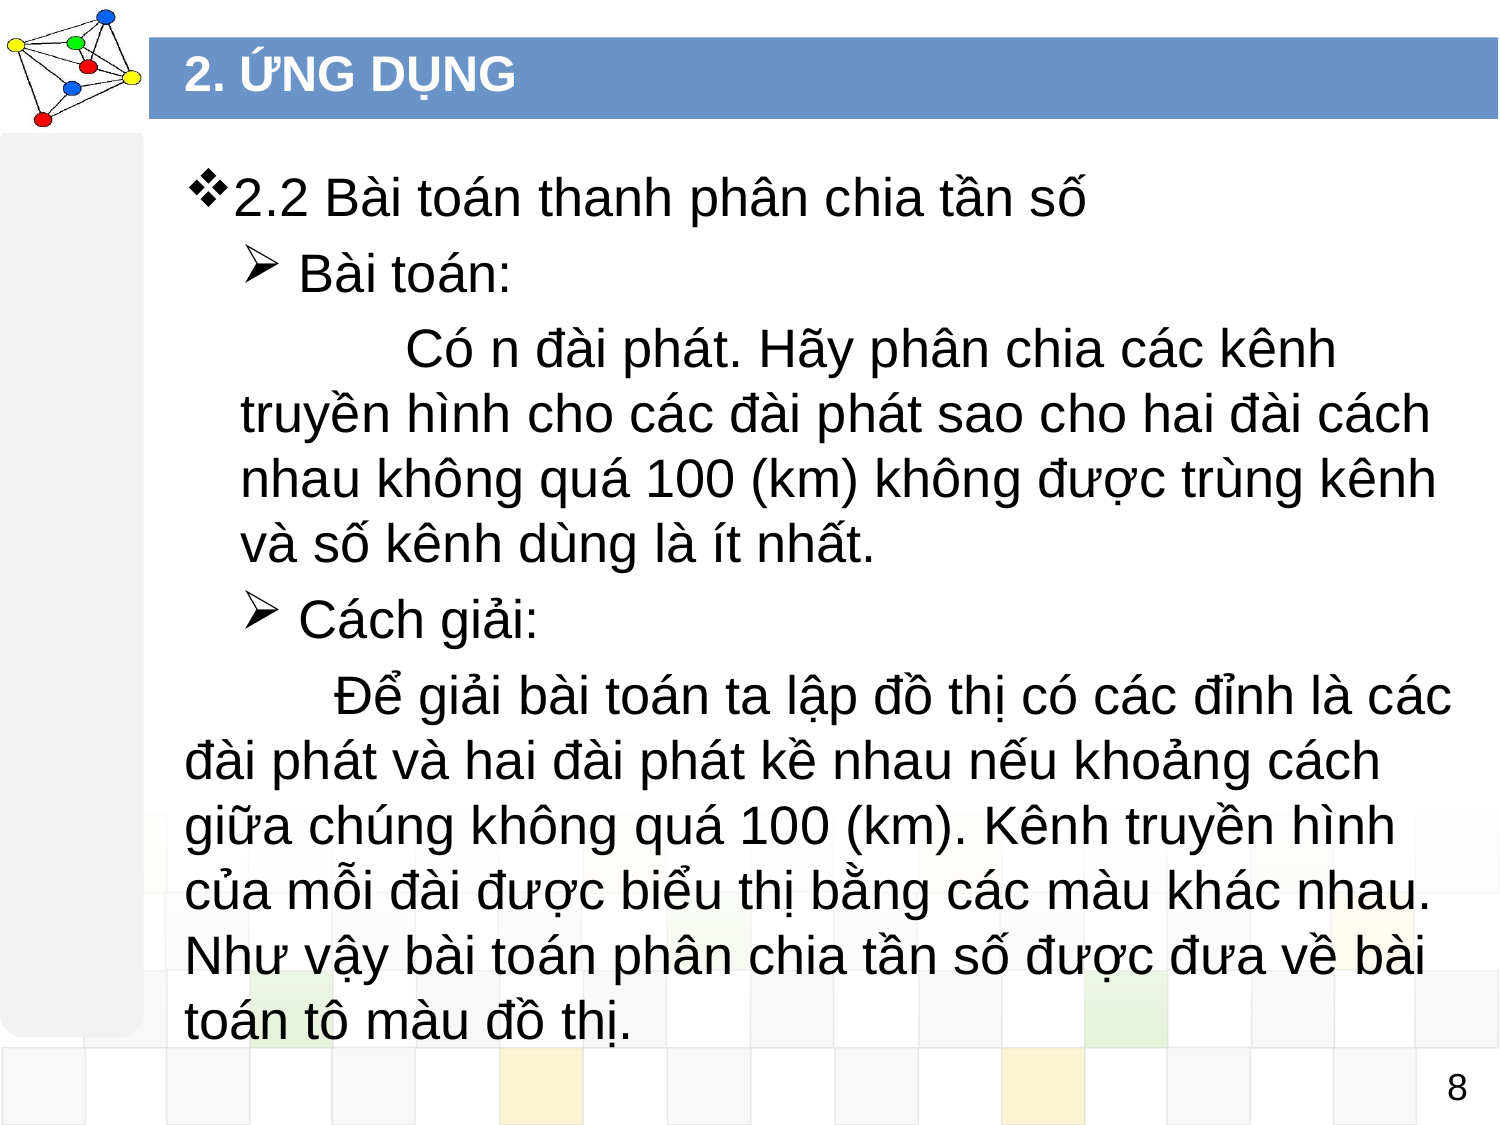

# 2. ỨNG DỤNG
2.2 Bài toán thanh phân chia tần số
 Bài toán:
	 Có n đài phát. Hãy phân chia các kênh truyền hình cho các đài phát sao cho hai đài cách nhau không quá 100 (km) không được trùng kênh và số kênh dùng là ít nhất.
 Cách giải:
	Để giải bài toán ta lập đồ thị có các đỉnh là các đài phát và hai đài phát kề nhau nếu khoảng cách giữa chúng không quá 100 (km). Kênh truyền hình của mỗi đài được biểu thị bằng các màu khác nhau. Như vậy bài toán phân chia tần số được đưa về bài toán tô màu đồ thị.

8